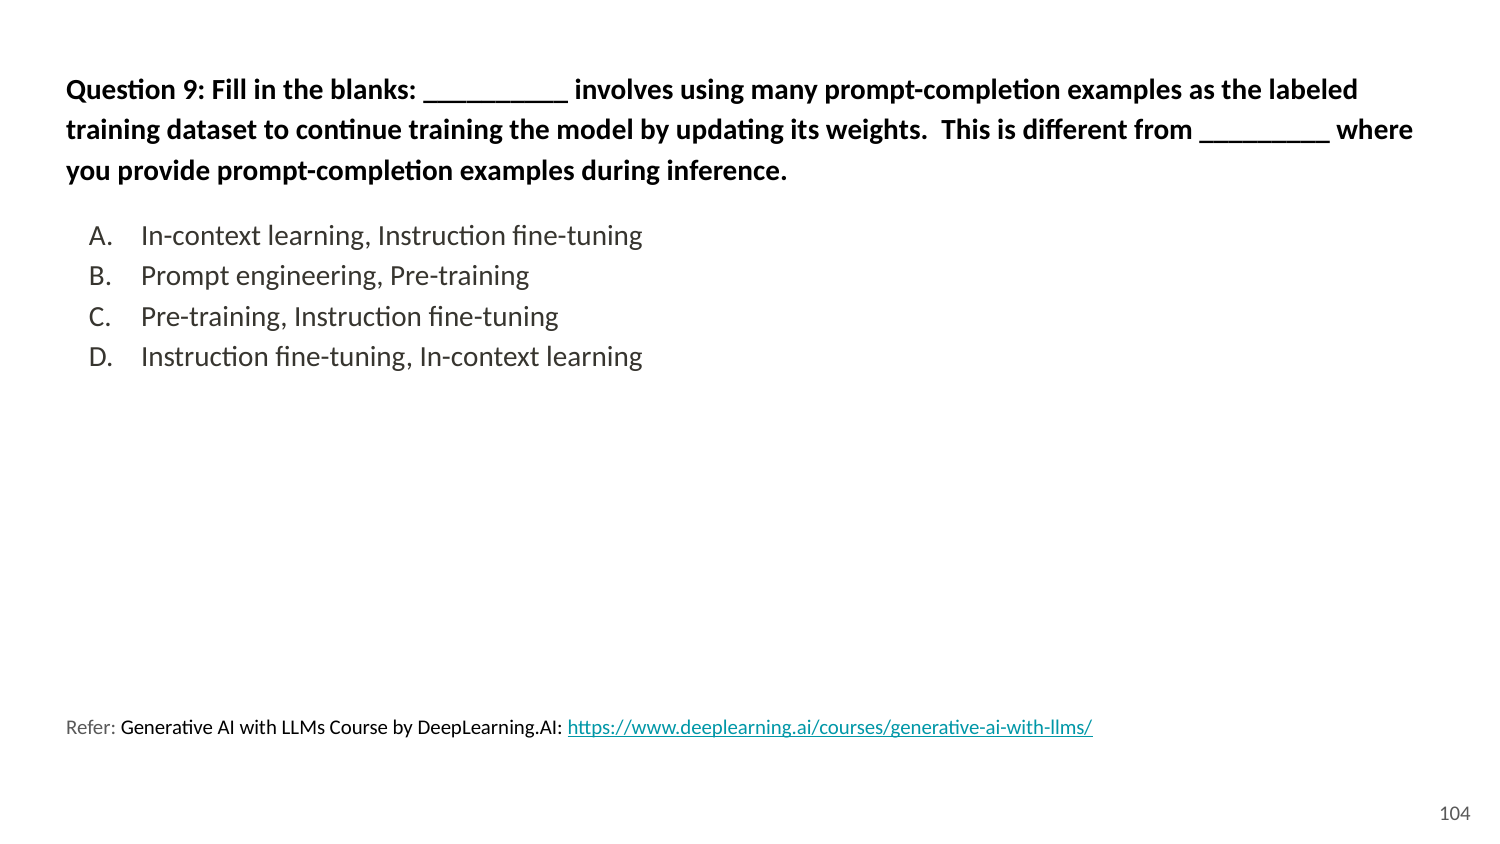

Question 9: Fill in the blanks: __________ involves using many prompt-completion examples as the labeled training dataset to continue training the model by updating its weights.  This is different from _________ where you provide prompt-completion examples during inference.
In-context learning, Instruction fine-tuning
Prompt engineering, Pre-training
Pre-training, Instruction fine-tuning
Instruction fine-tuning, In-context learning
Refer: Generative AI with LLMs Course by DeepLearning.AI: https://www.deeplearning.ai/courses/generative-ai-with-llms/

104